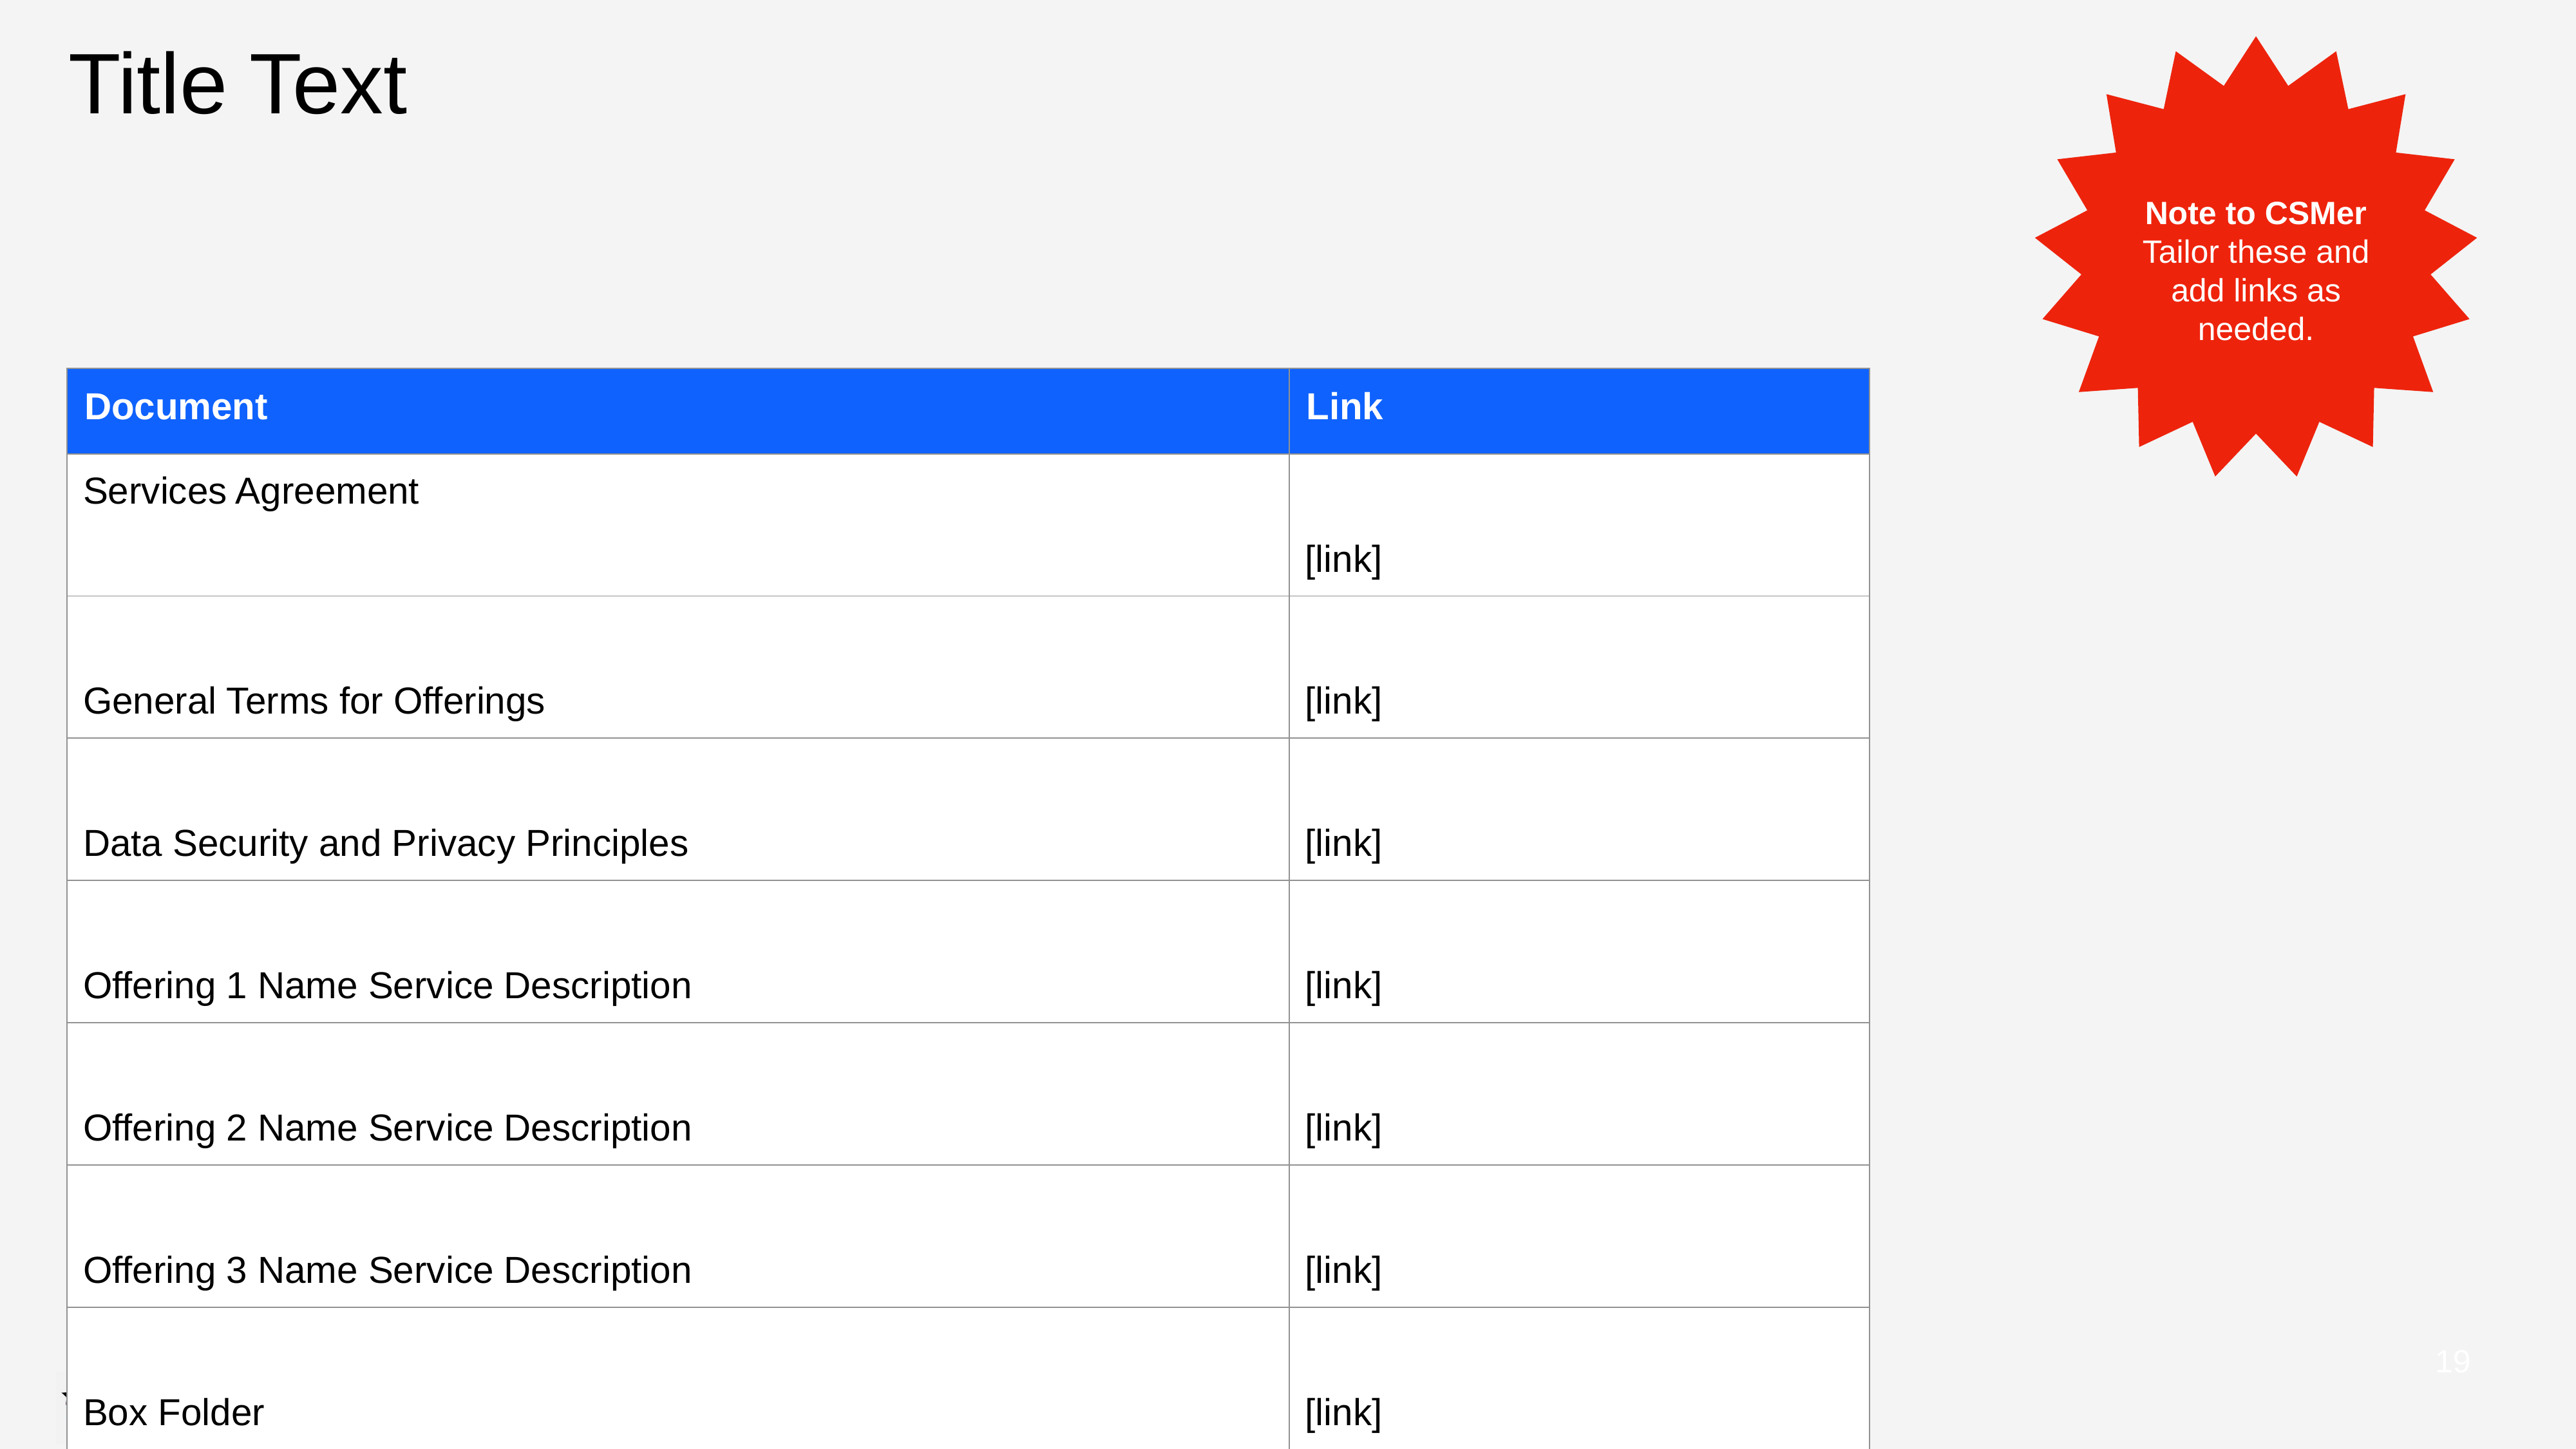

Title Text
Note to CSMer
Tailor these and add links as needed.
| Document | Link |
| --- | --- |
| Services Agreement | [link] |
| General Terms for Offerings | [link] |
| Data Security and Privacy Principles | [link] |
| Offering 1 Name Service Description | [link] |
| Offering 2 Name Service Description | [link] |
| Offering 3 Name Service Description | [link] |
| Box Folder | [link] |
19